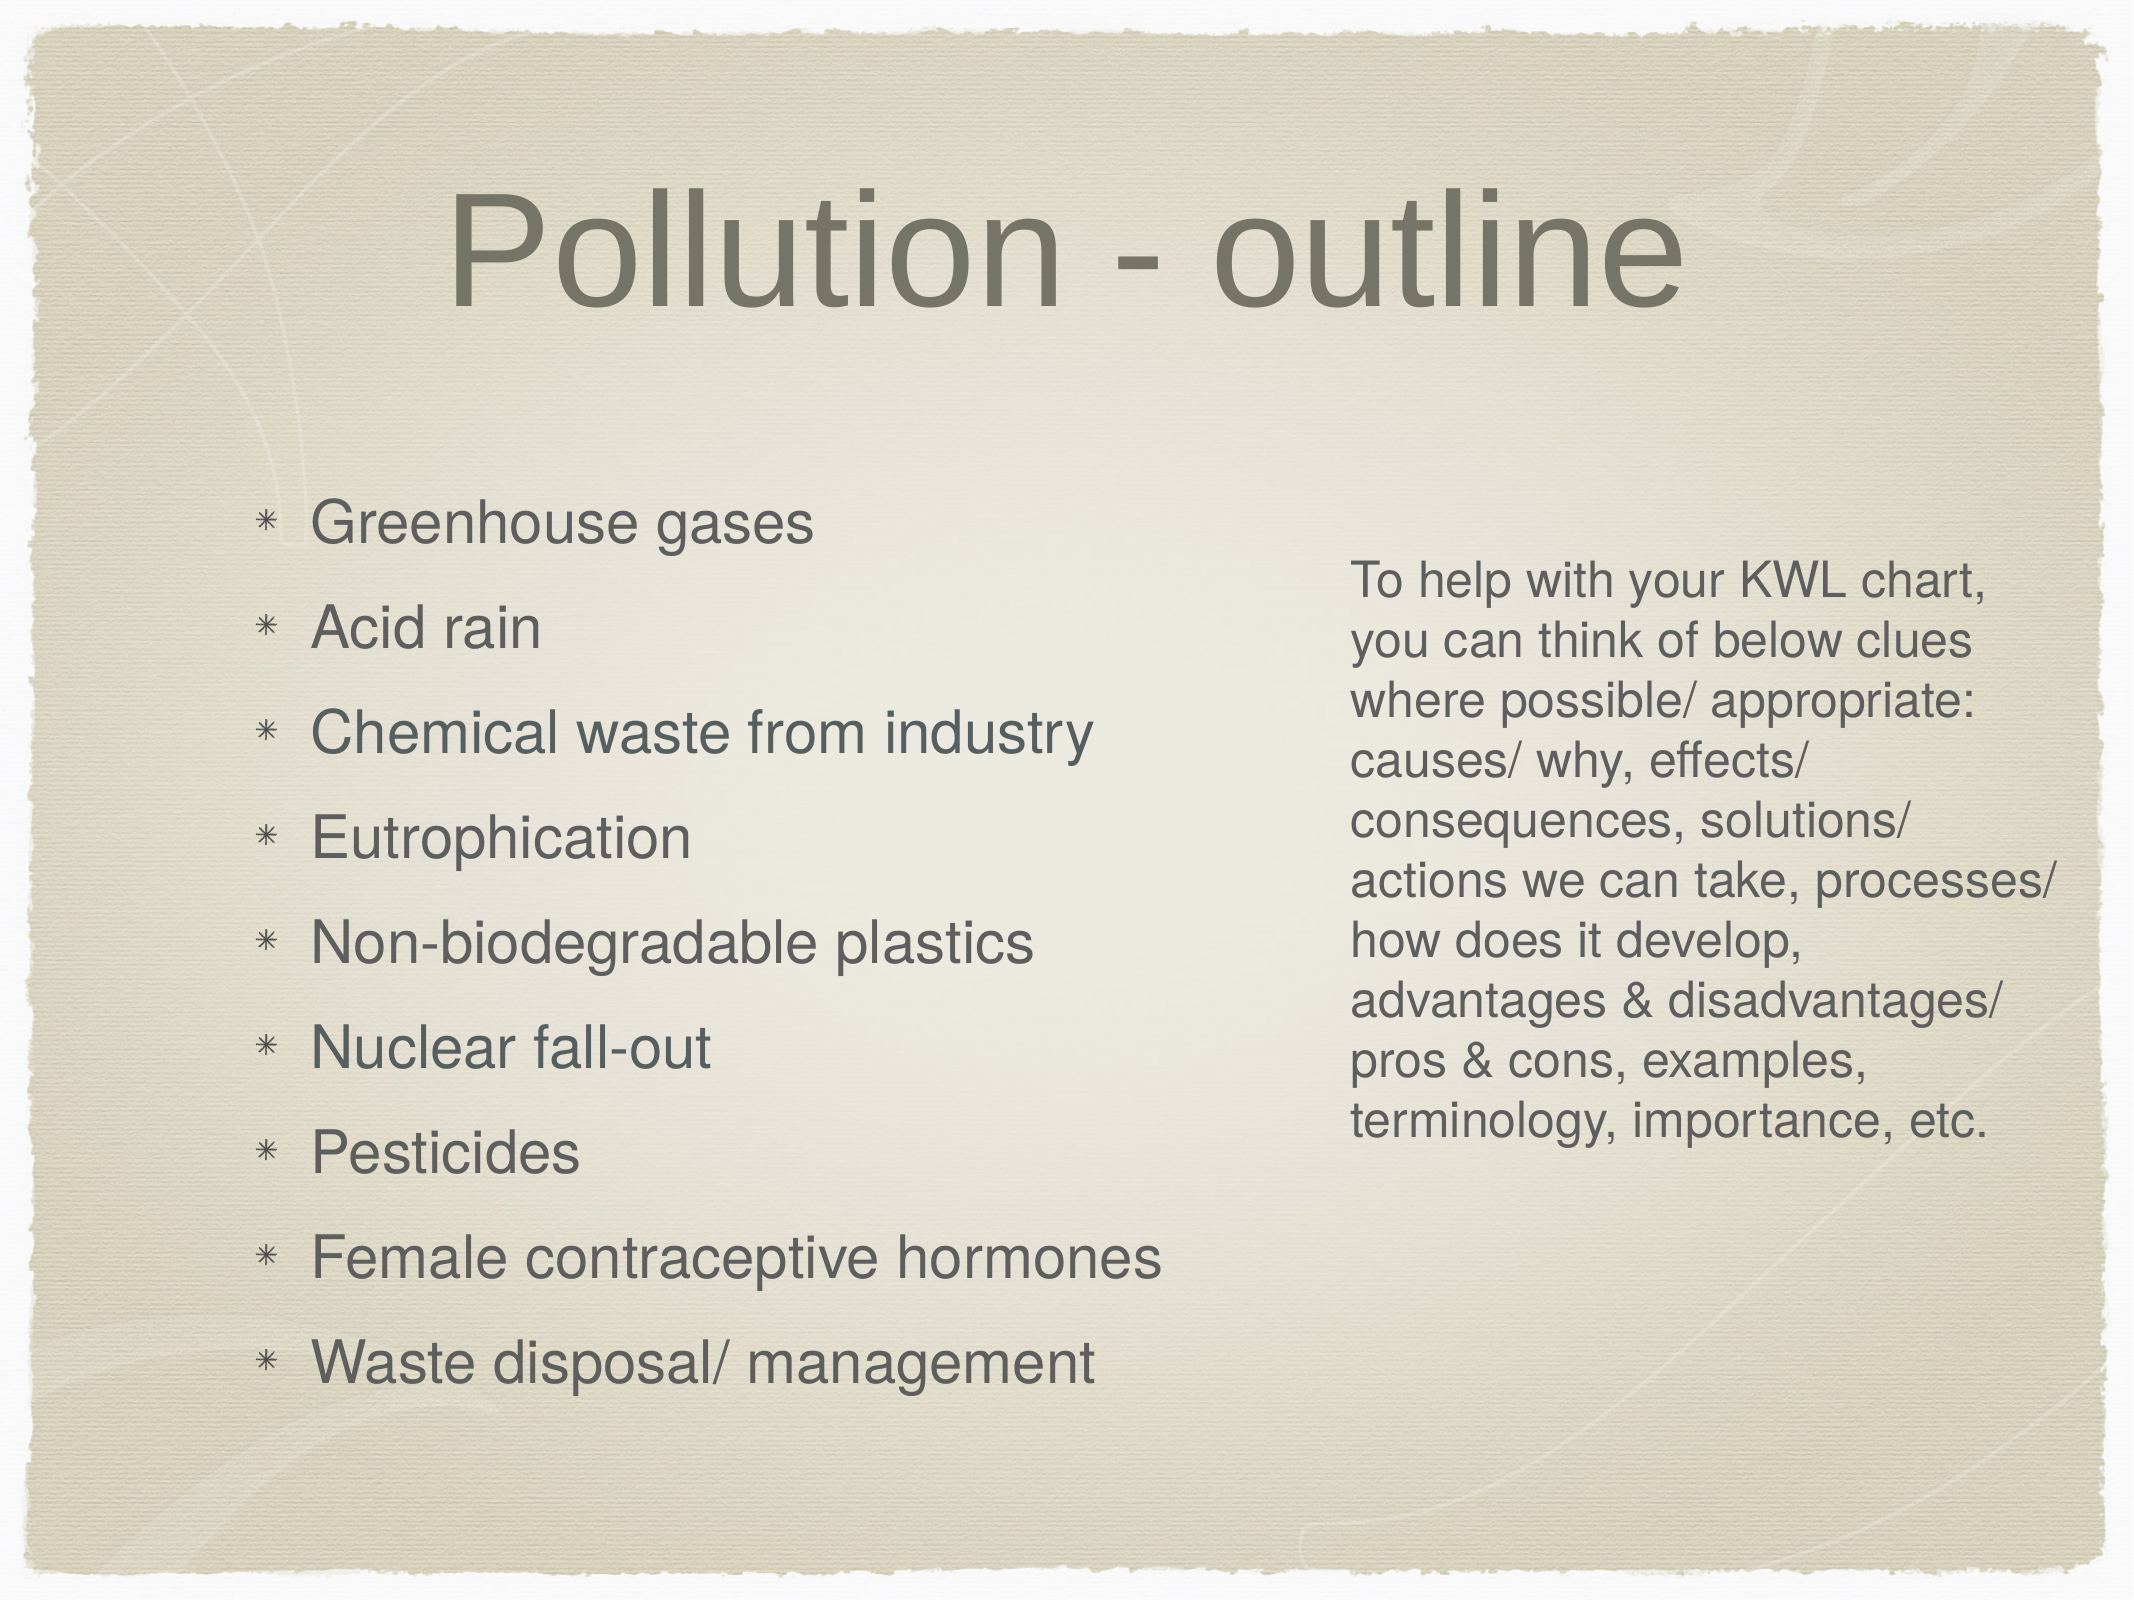

# Pollution - outline
Greenhouse gases
Acid rain
Chemical waste from industry
Eutrophication
Non-biodegradable plastics
Nuclear fall-out
Pesticides
Female contraceptive hormones
Waste disposal/ management
To help with your KWL chart, you can think of below clues where possible/ appropriate:
causes/ why, effects/ consequences, solutions/ actions we can take, processes/ how does it develop, advantages & disadvantages/ pros & cons, examples, terminology, importance, etc.